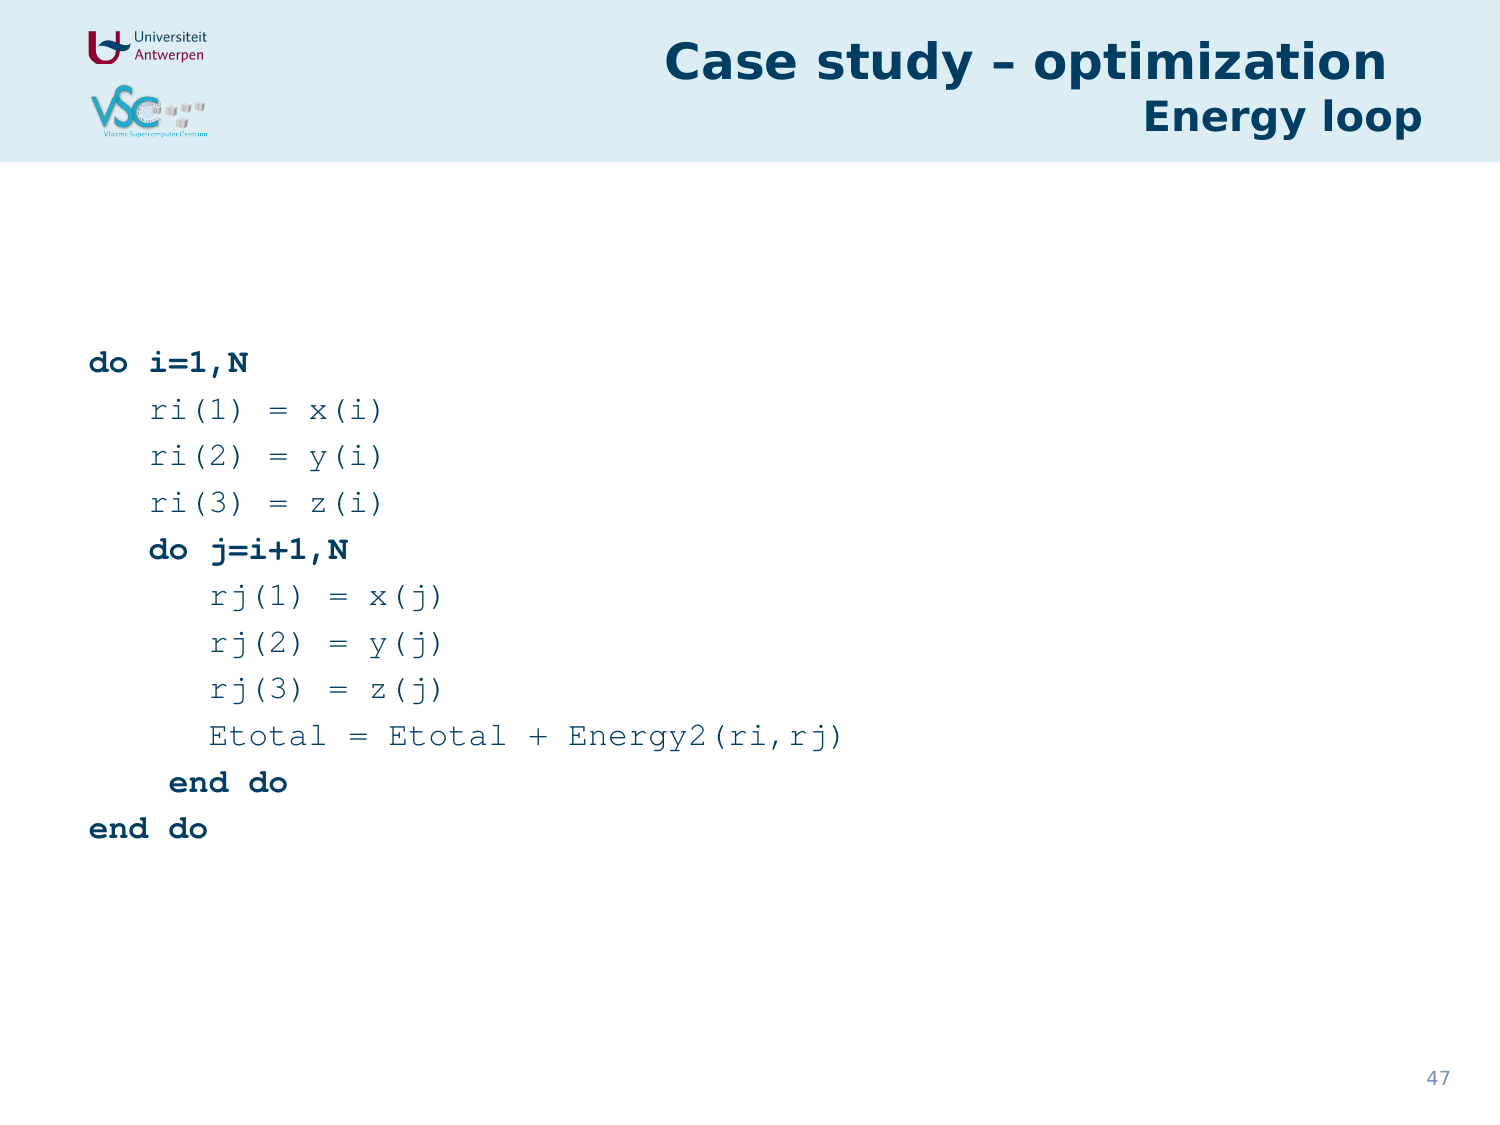

# Case study – optimization Energy loop
do i=1,N
   ri(1) = x(i)
   ri(2) = y(i)
   ri(3) = z(i)
   do j=i+1,N
      rj(1) = x(j)
      rj(2) = y(j)
      rj(3) = z(j)
      Etotal = Etotal + Energy2(ri,rj)
    end do
end do